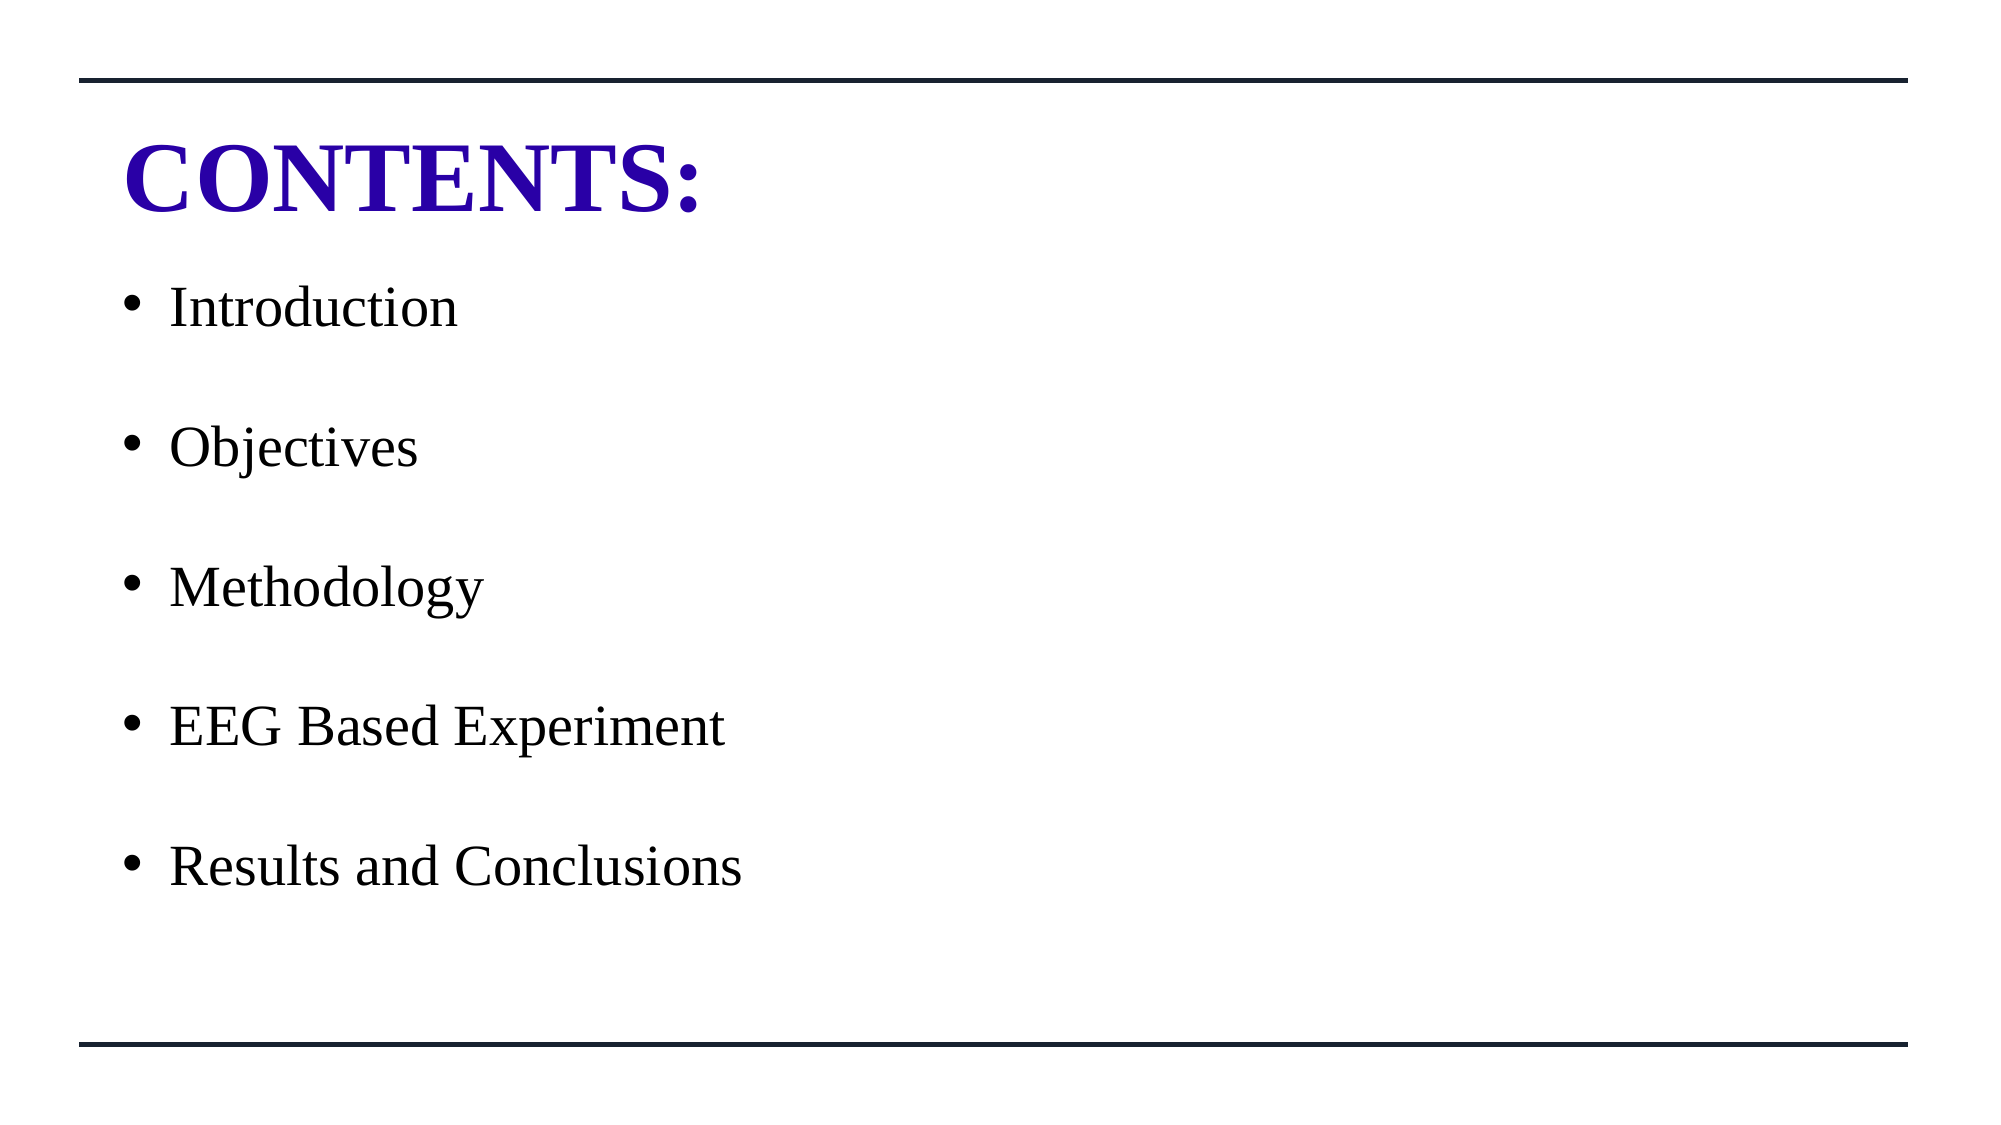

CONTENTS:
Introduction
Objectives
Methodology
EEG Based Experiment
Results and Conclusions